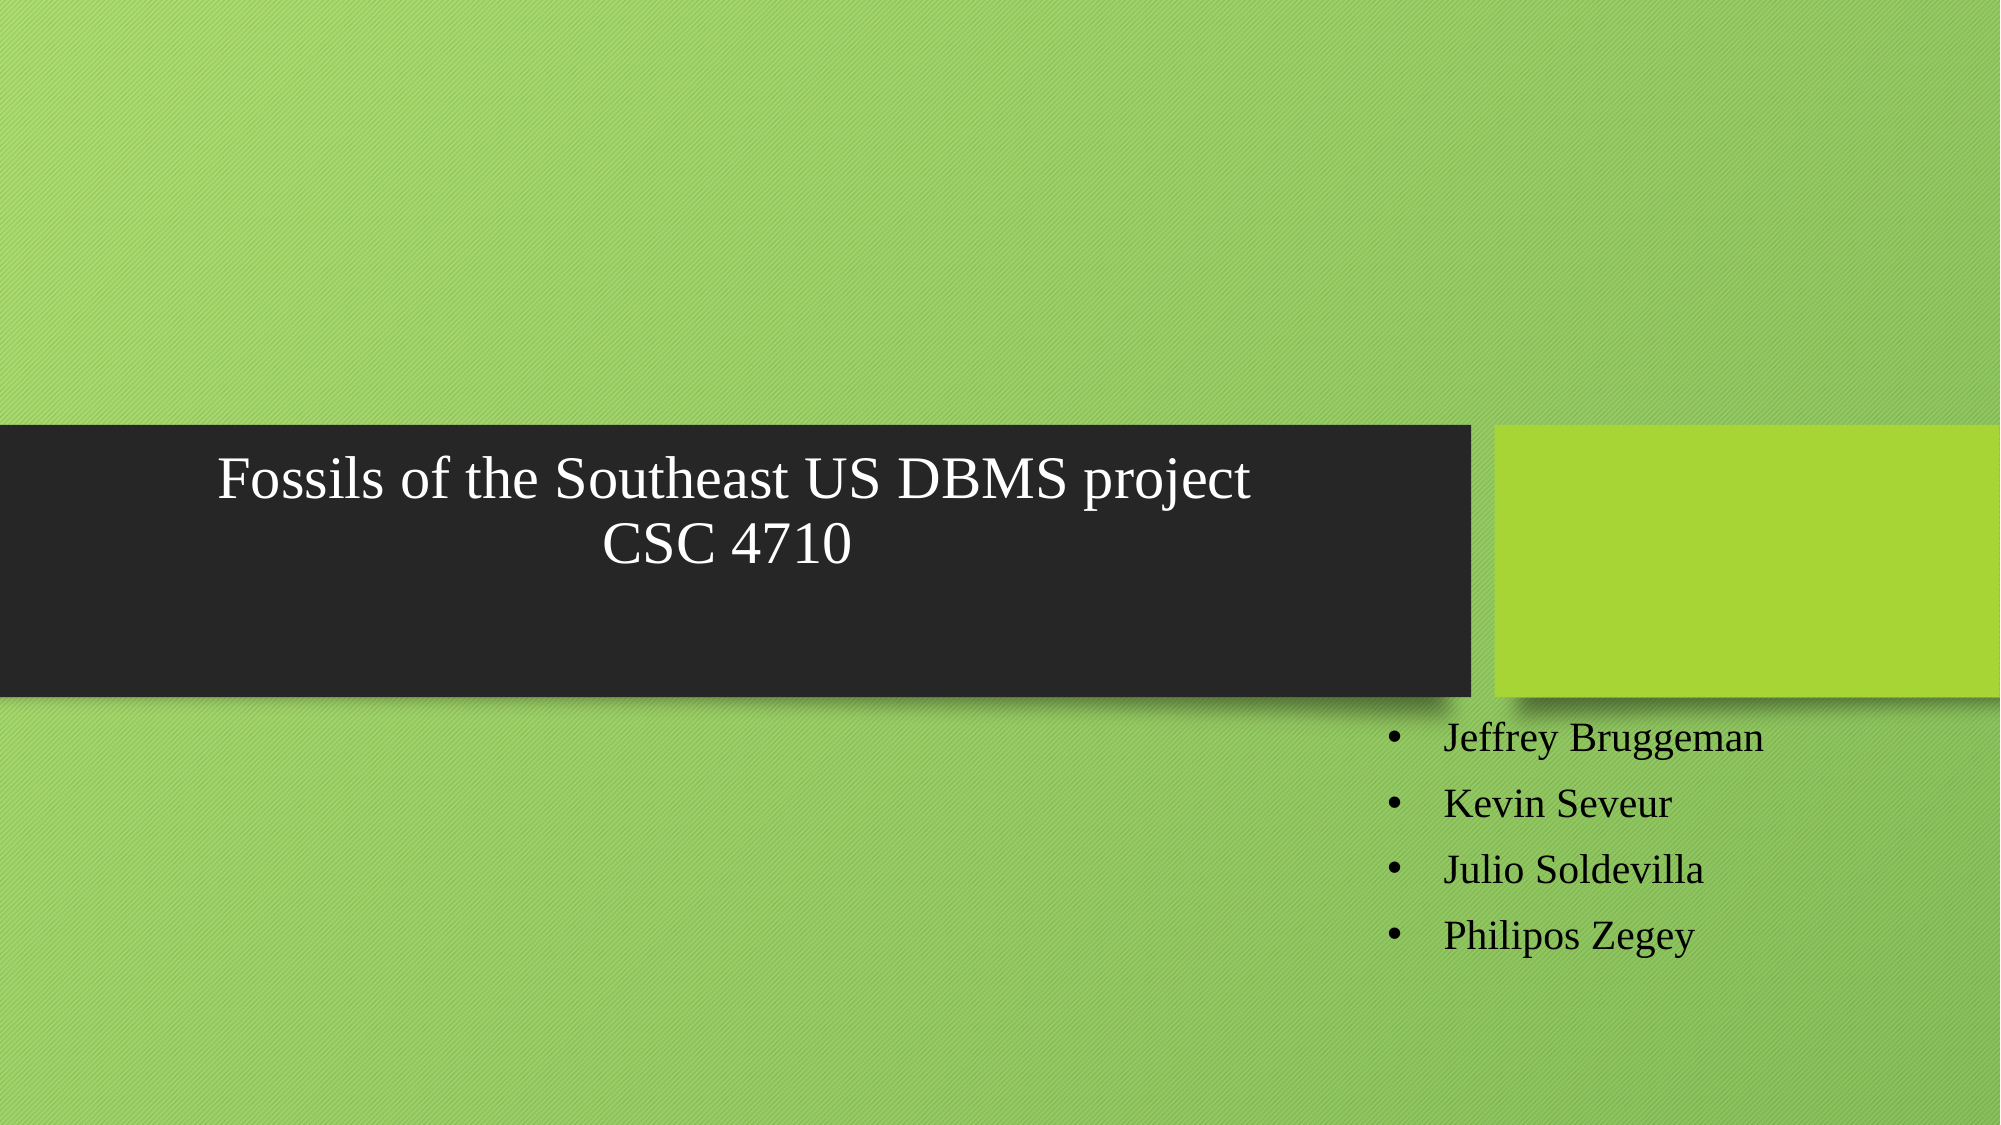

# Fossils of the Southeast US DBMS project CSC 4710
Jeffrey Bruggeman
Kevin Seveur
Julio Soldevilla
Philipos Zegey